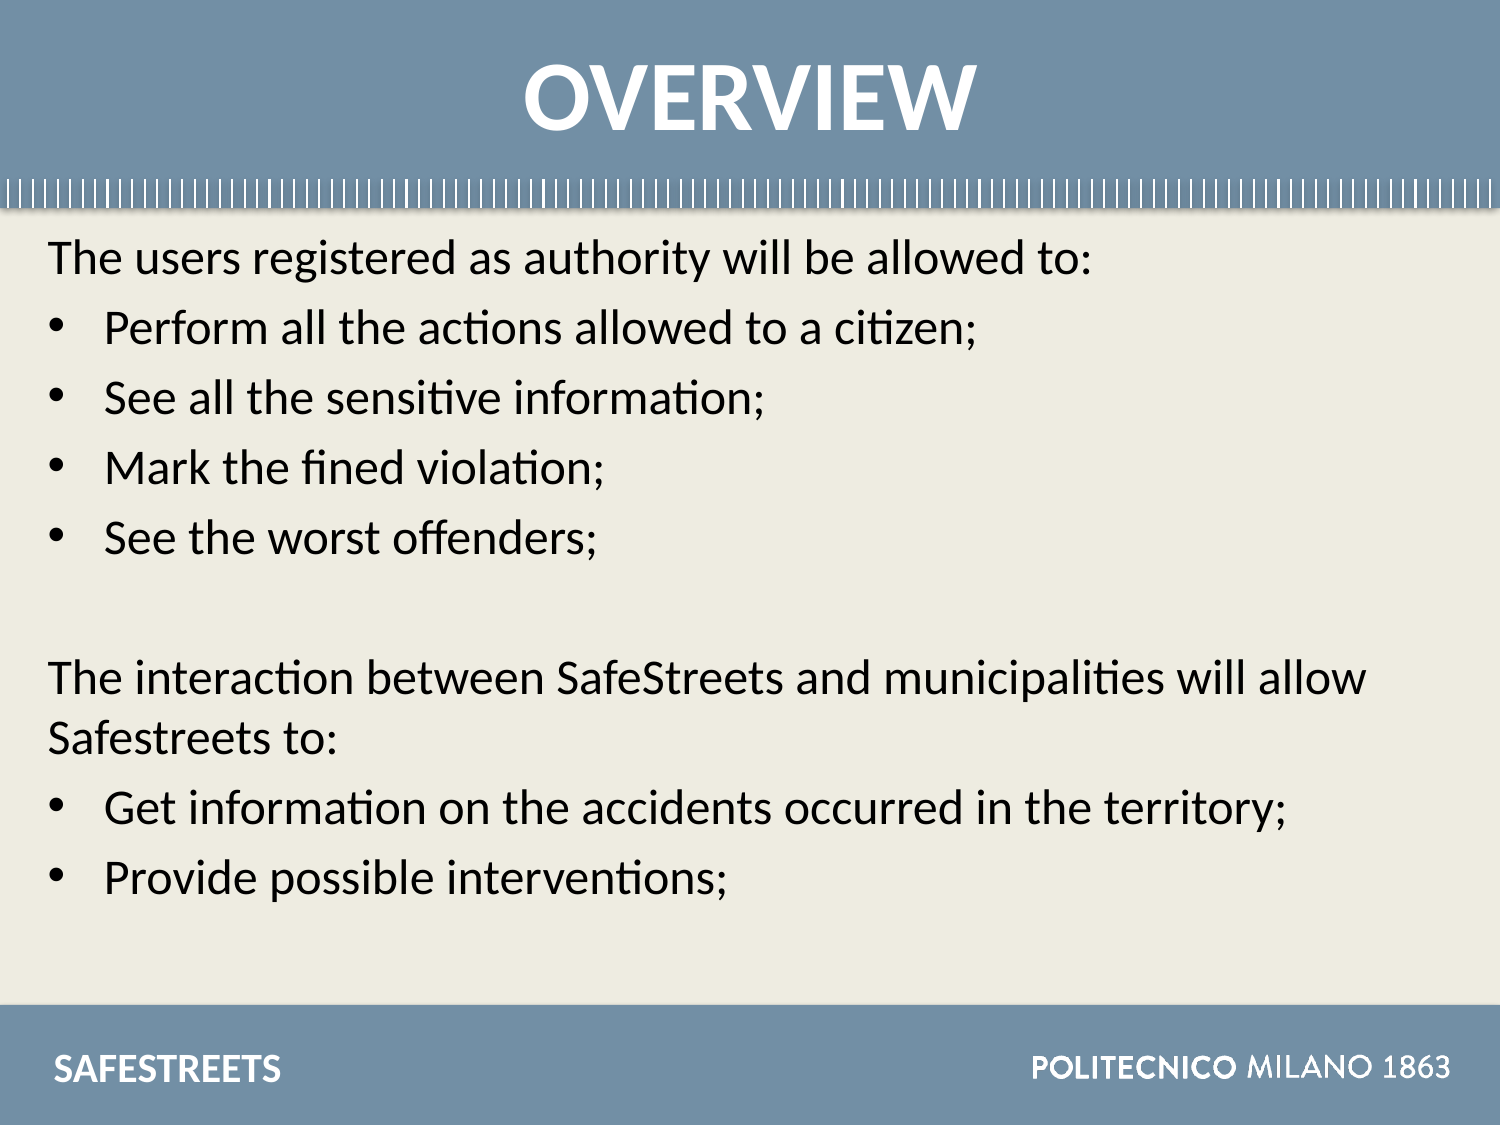

# OVERVIEW
The users registered as authority will be allowed to:
Perform all the actions allowed to a citizen;
See all the sensitive information;
Mark the fined violation;
See the worst offenders;

The interaction between SafeStreets and municipalities will allow Safestreets to:
Get information on the accidents occurred in the territory;
Provide possible interventions;